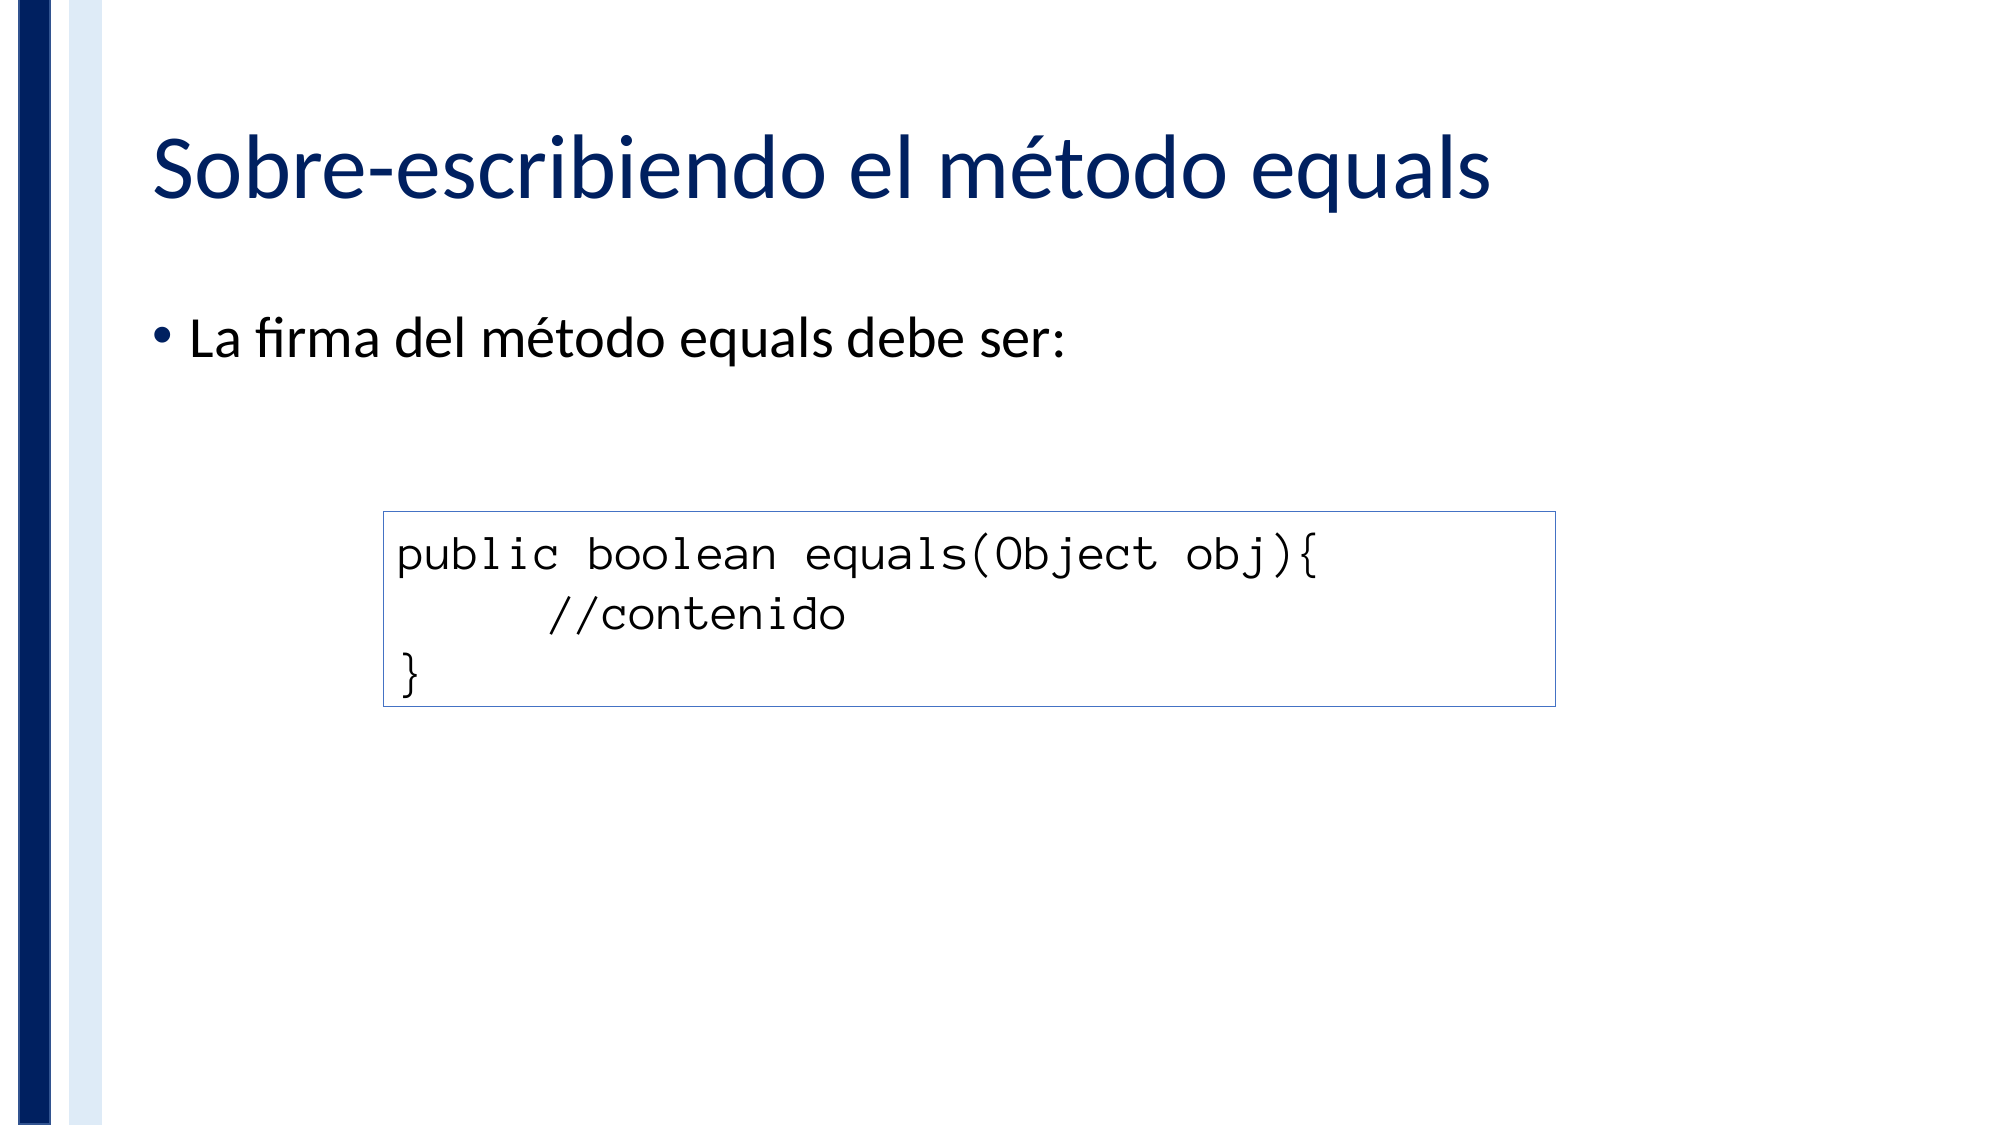

# Sobre-escribiendo el método equals
La firma del método equals debe ser:
public boolean equals(Object obj){
	//contenido
}